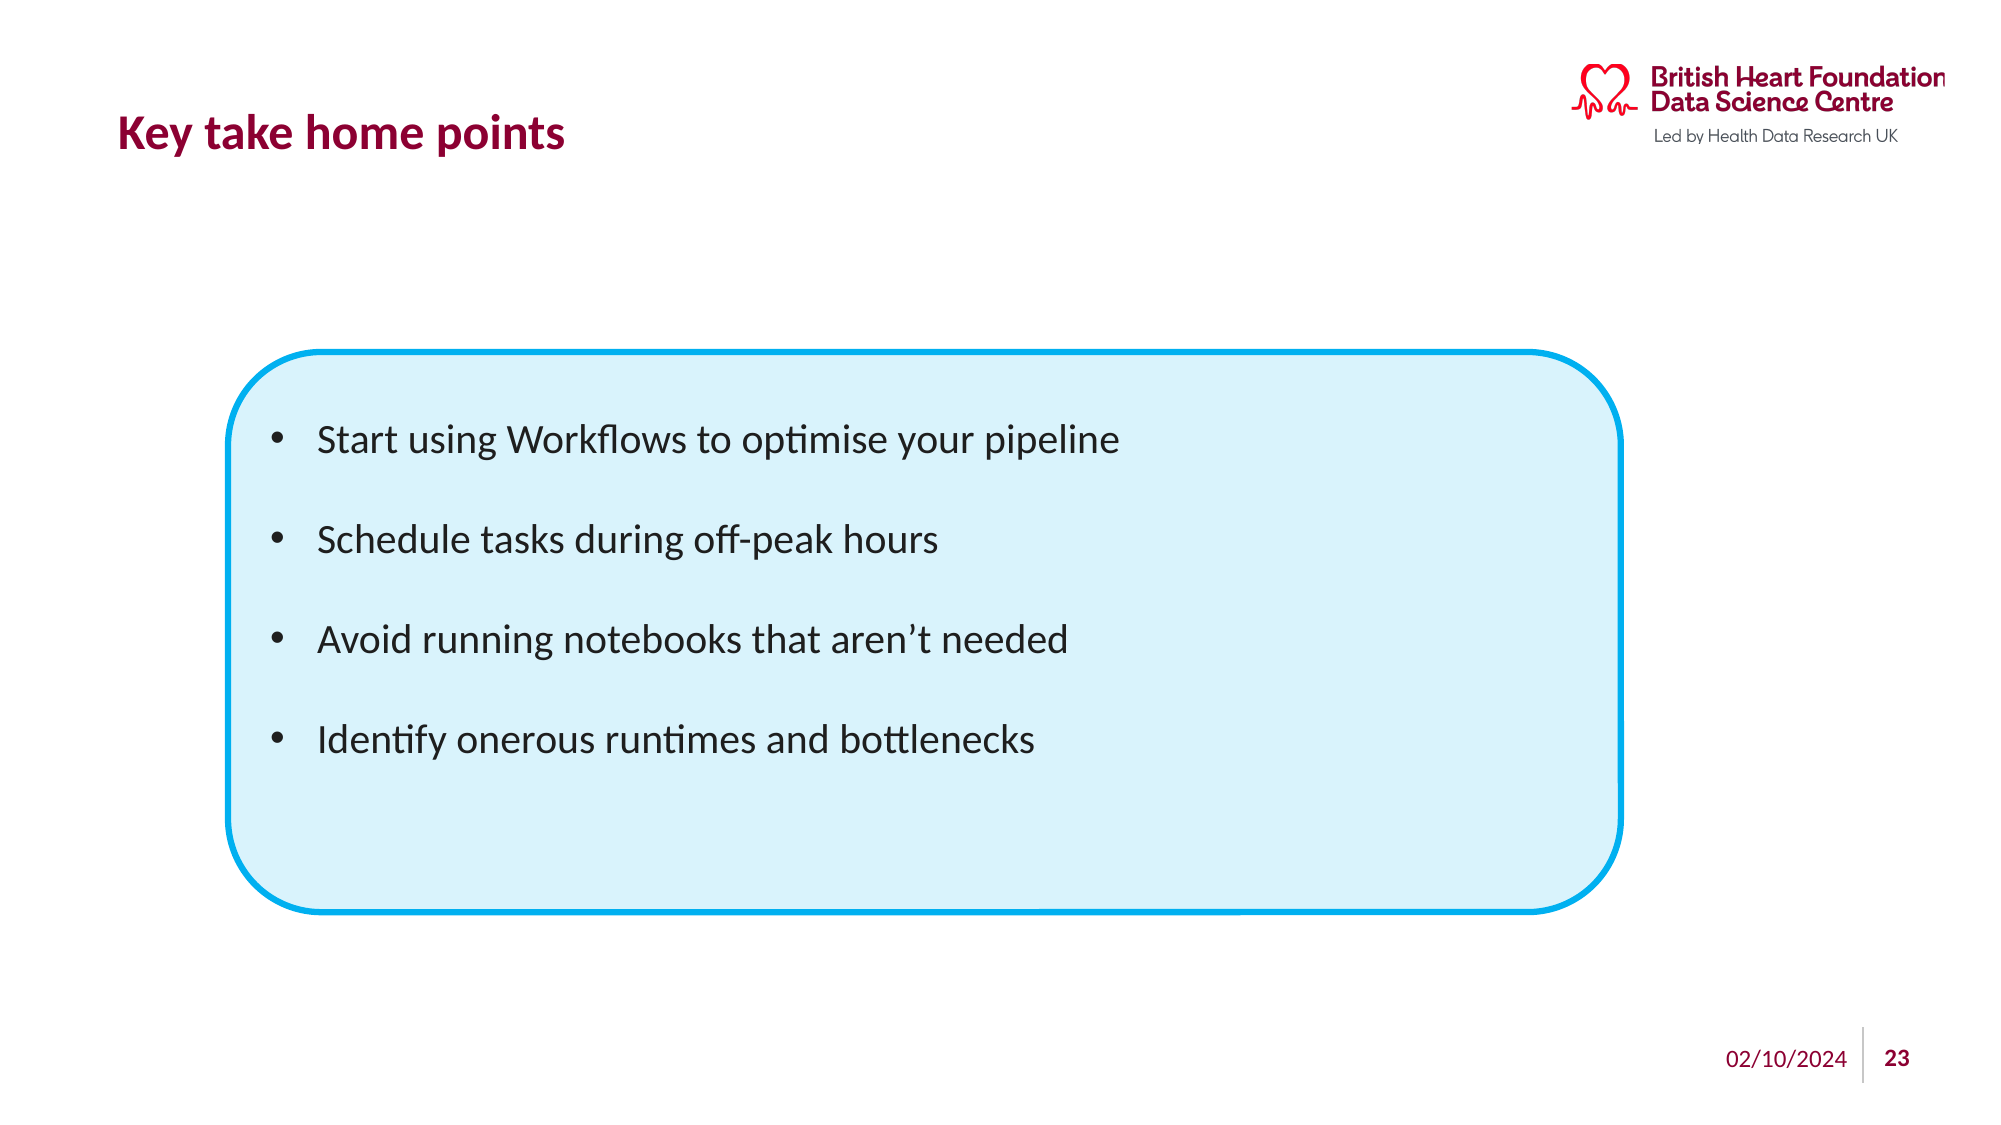

# Key take home points
Start using Workflows to optimise your pipeline

Schedule tasks during off-peak hours

Avoid running notebooks that aren’t needed

Identify onerous runtimes and bottlenecks

23
02/10/2024